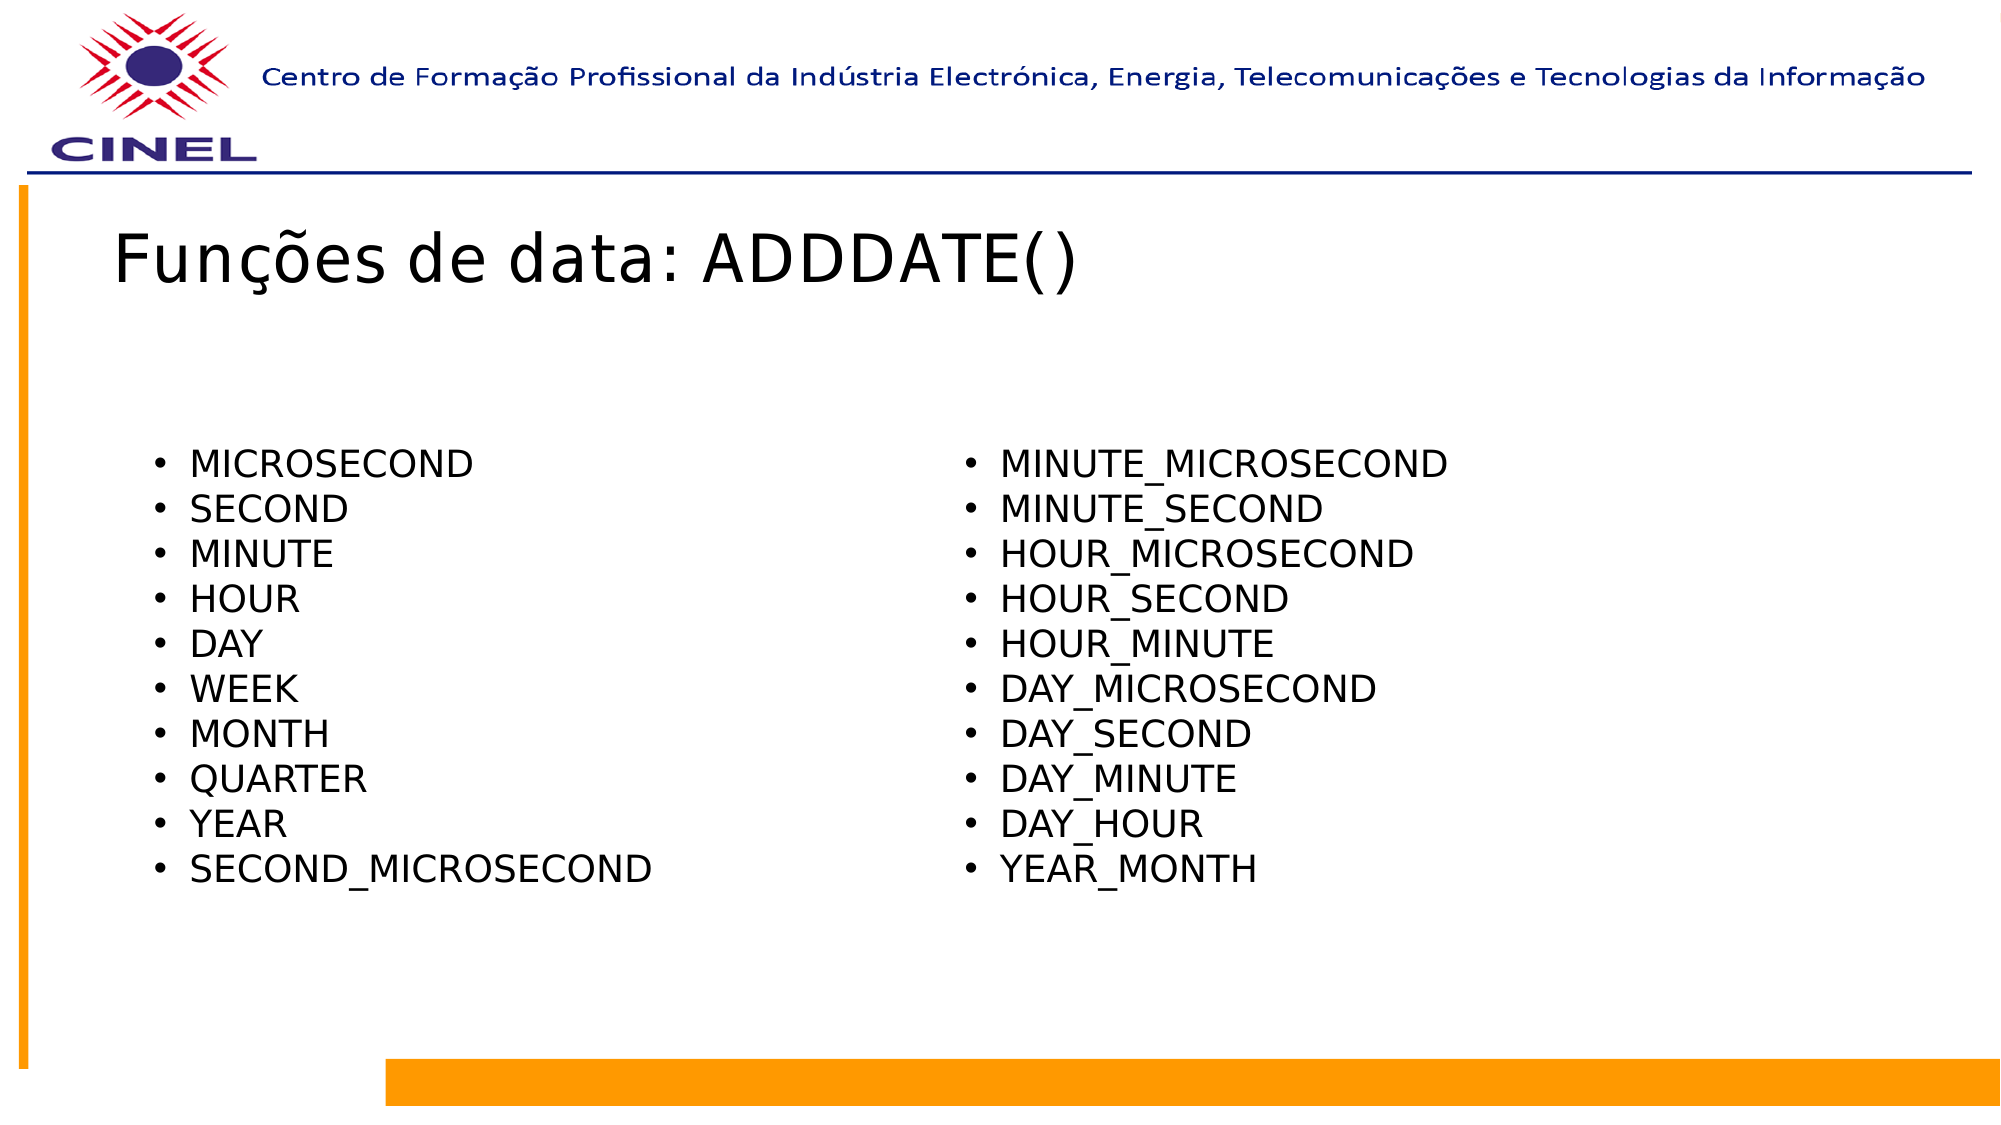

# Funções de data: ADDDATE()
MICROSECOND
SECOND
MINUTE
HOUR
DAY
WEEK
MONTH
QUARTER
YEAR
SECOND_MICROSECOND
MINUTE_MICROSECOND
MINUTE_SECOND
HOUR_MICROSECOND
HOUR_SECOND
HOUR_MINUTE
DAY_MICROSECOND
DAY_SECOND
DAY_MINUTE
DAY_HOUR
YEAR_MONTH